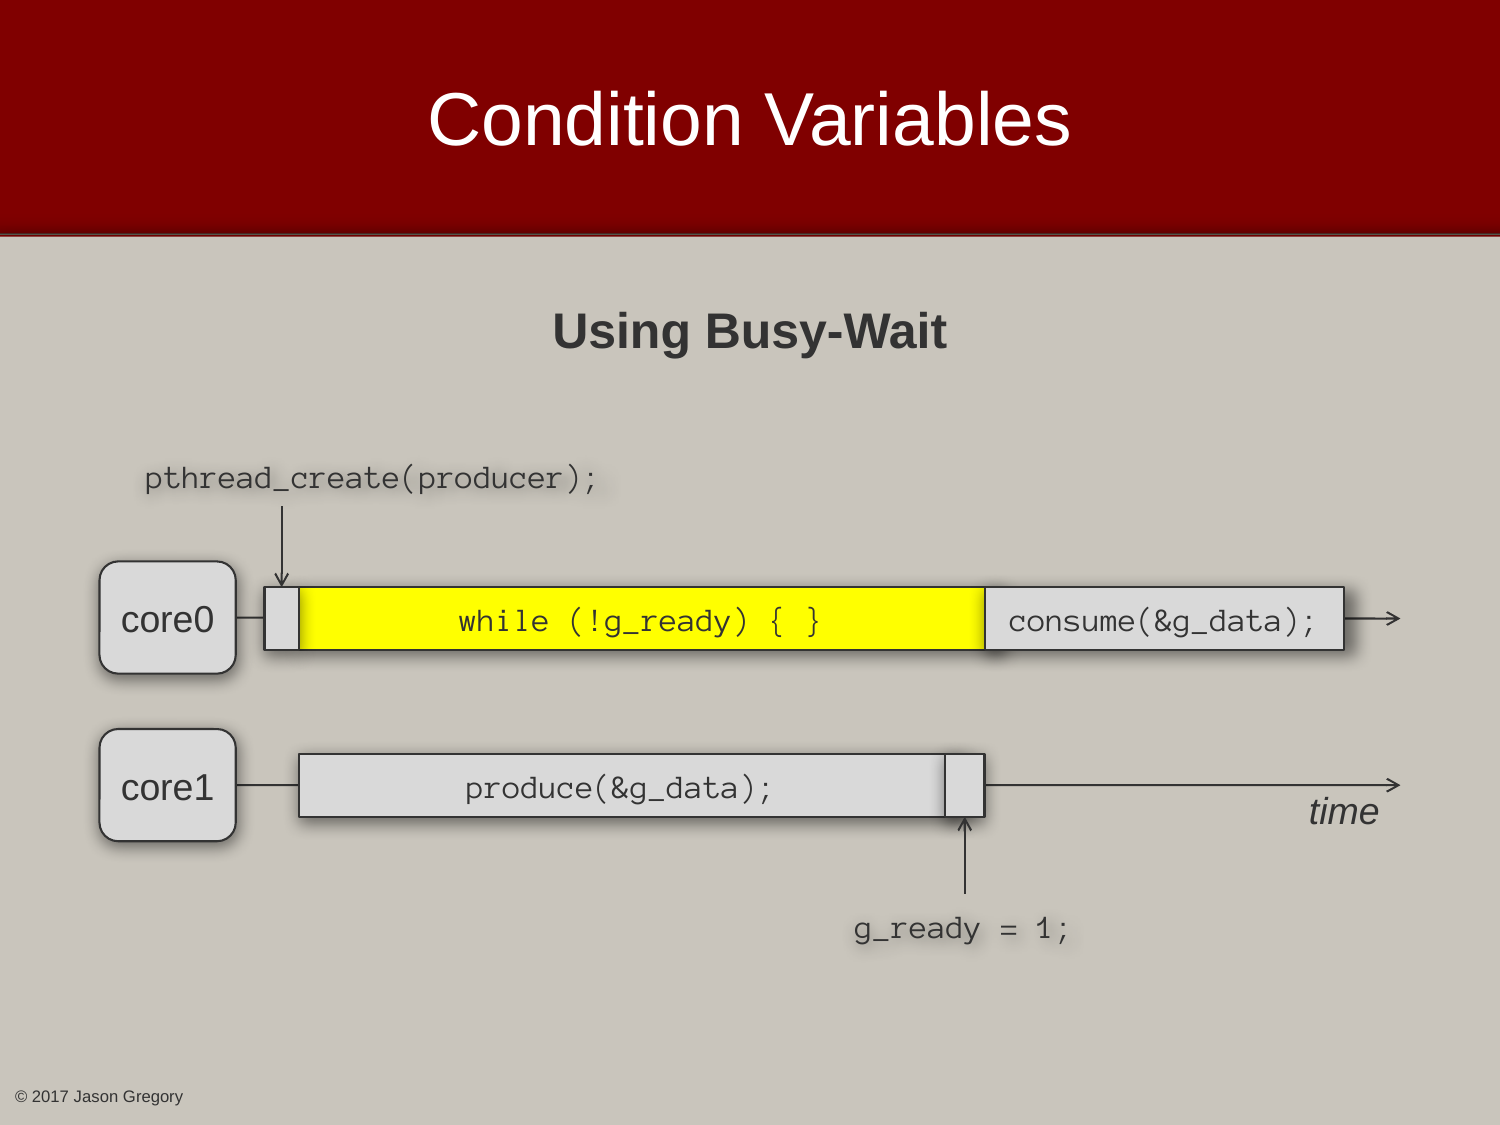

# Condition Variables
Using Busy-Wait
pthread_create(producer);
core0
while (!g_ready) { }
consume(&g_data);

core1
produce(&g_data);

time
g_ready = 1;
© 2017 Jason Gregory